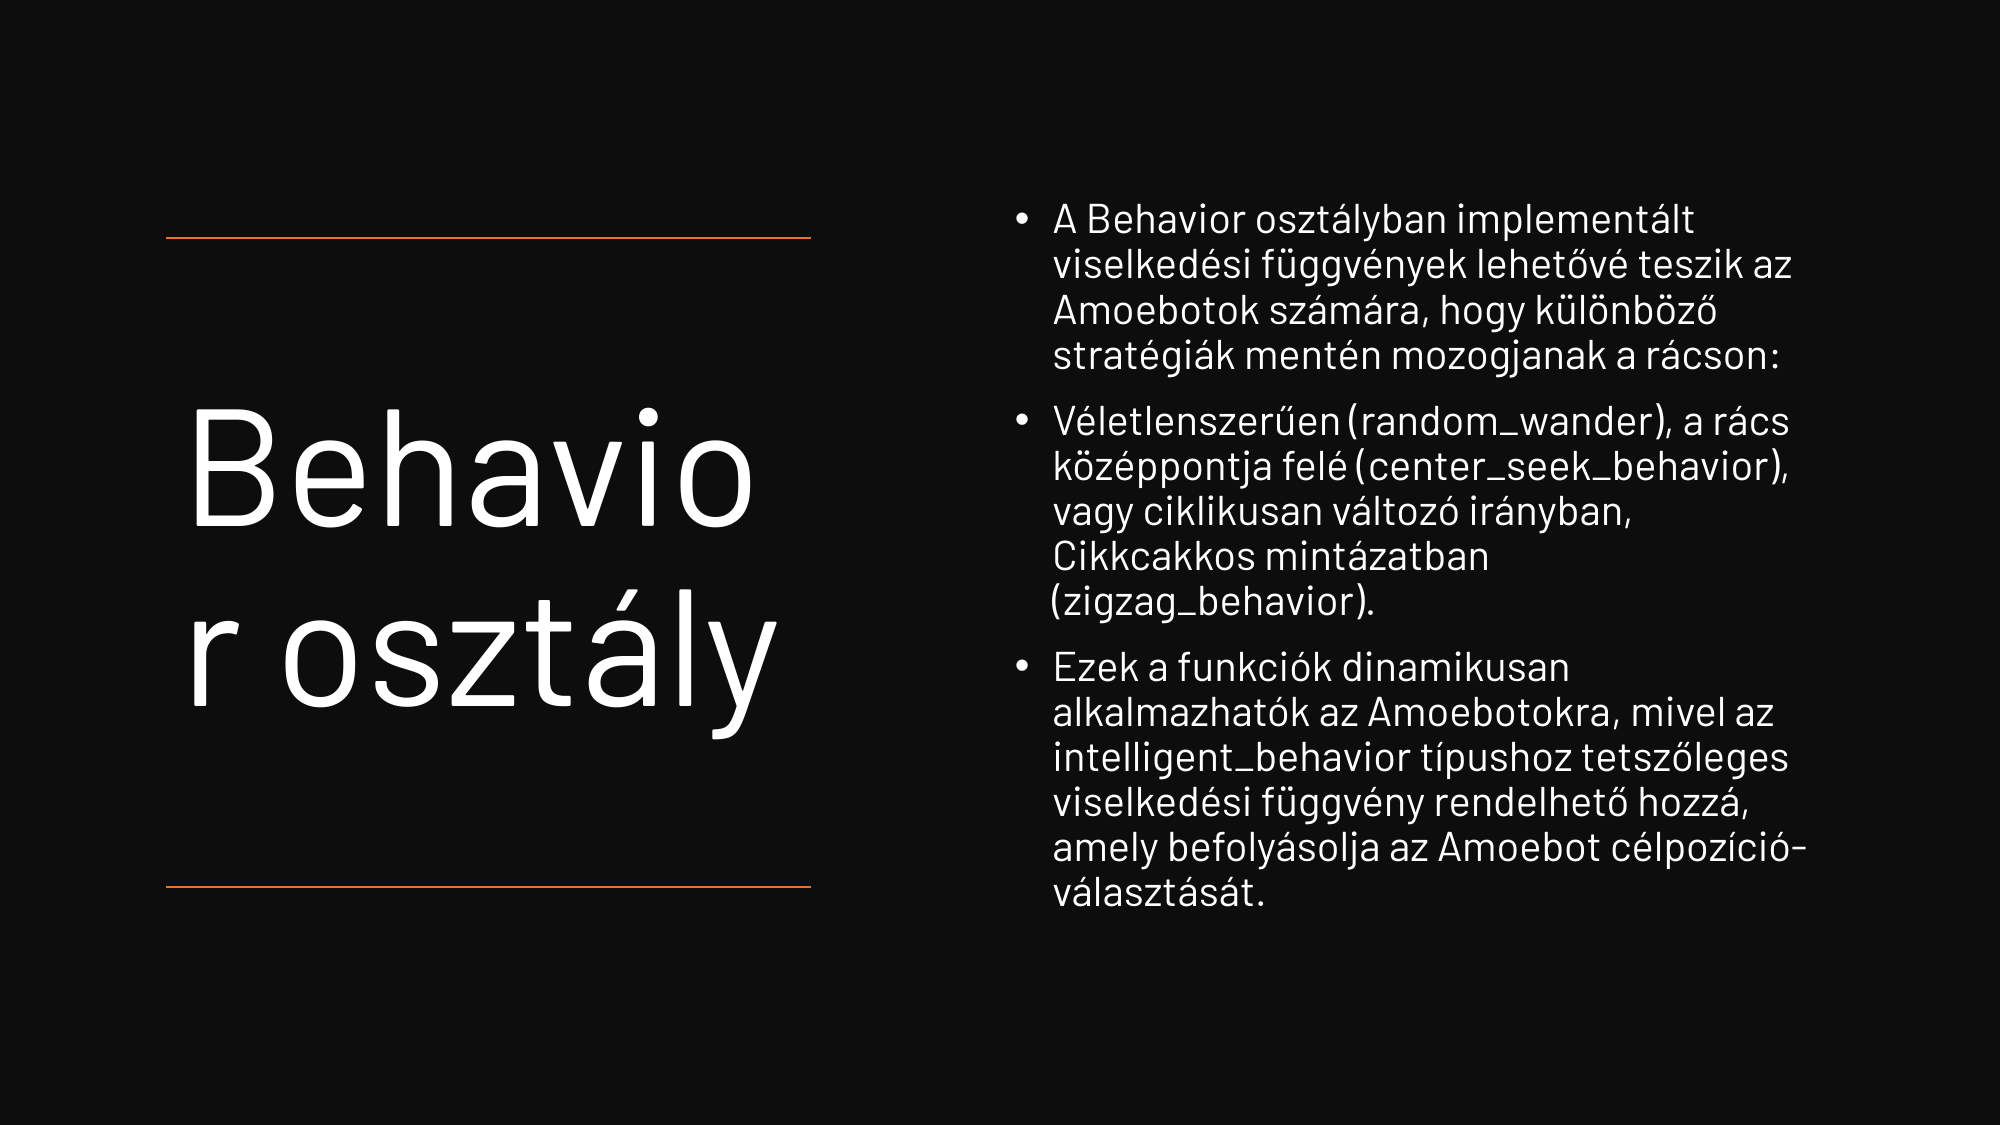

A Behavior osztályban implementált viselkedési függvények lehetővé teszik az Amoebotok számára, hogy különböző stratégiák mentén mozogjanak a rácson:
Véletlenszerűen (random_wander), a rács középpontja felé (center_seek_behavior), vagy ciklikusan változó irányban, Cikkcakkos mintázatban (zigzag_behavior).
Ezek a funkciók dinamikusan alkalmazhatók az Amoebotokra, mivel az intelligent_behavior típushoz tetszőleges viselkedési függvény rendelhető hozzá, amely befolyásolja az Amoebot célpozíció-választását.
# Behavior osztály